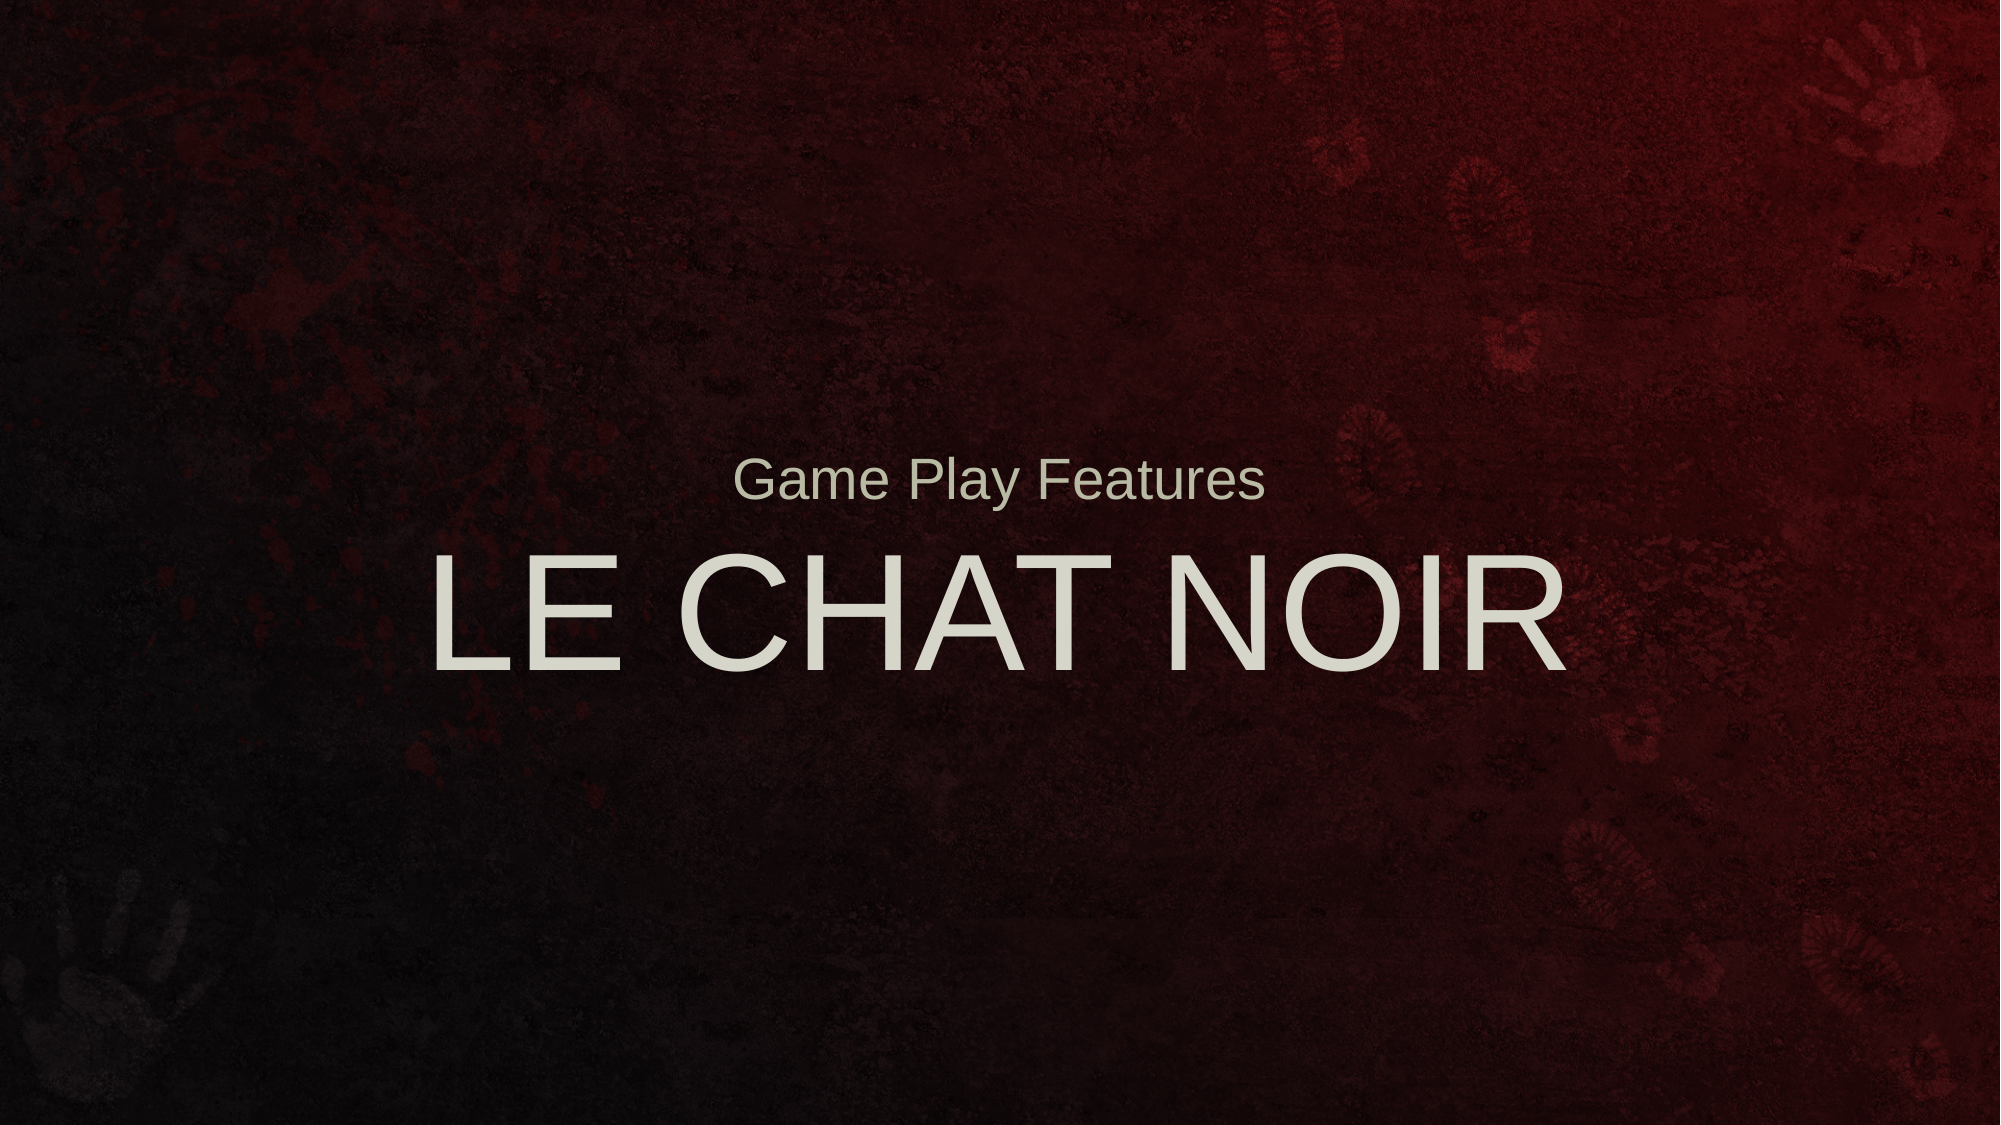

Game Play Features
# LE CHAT NOIR